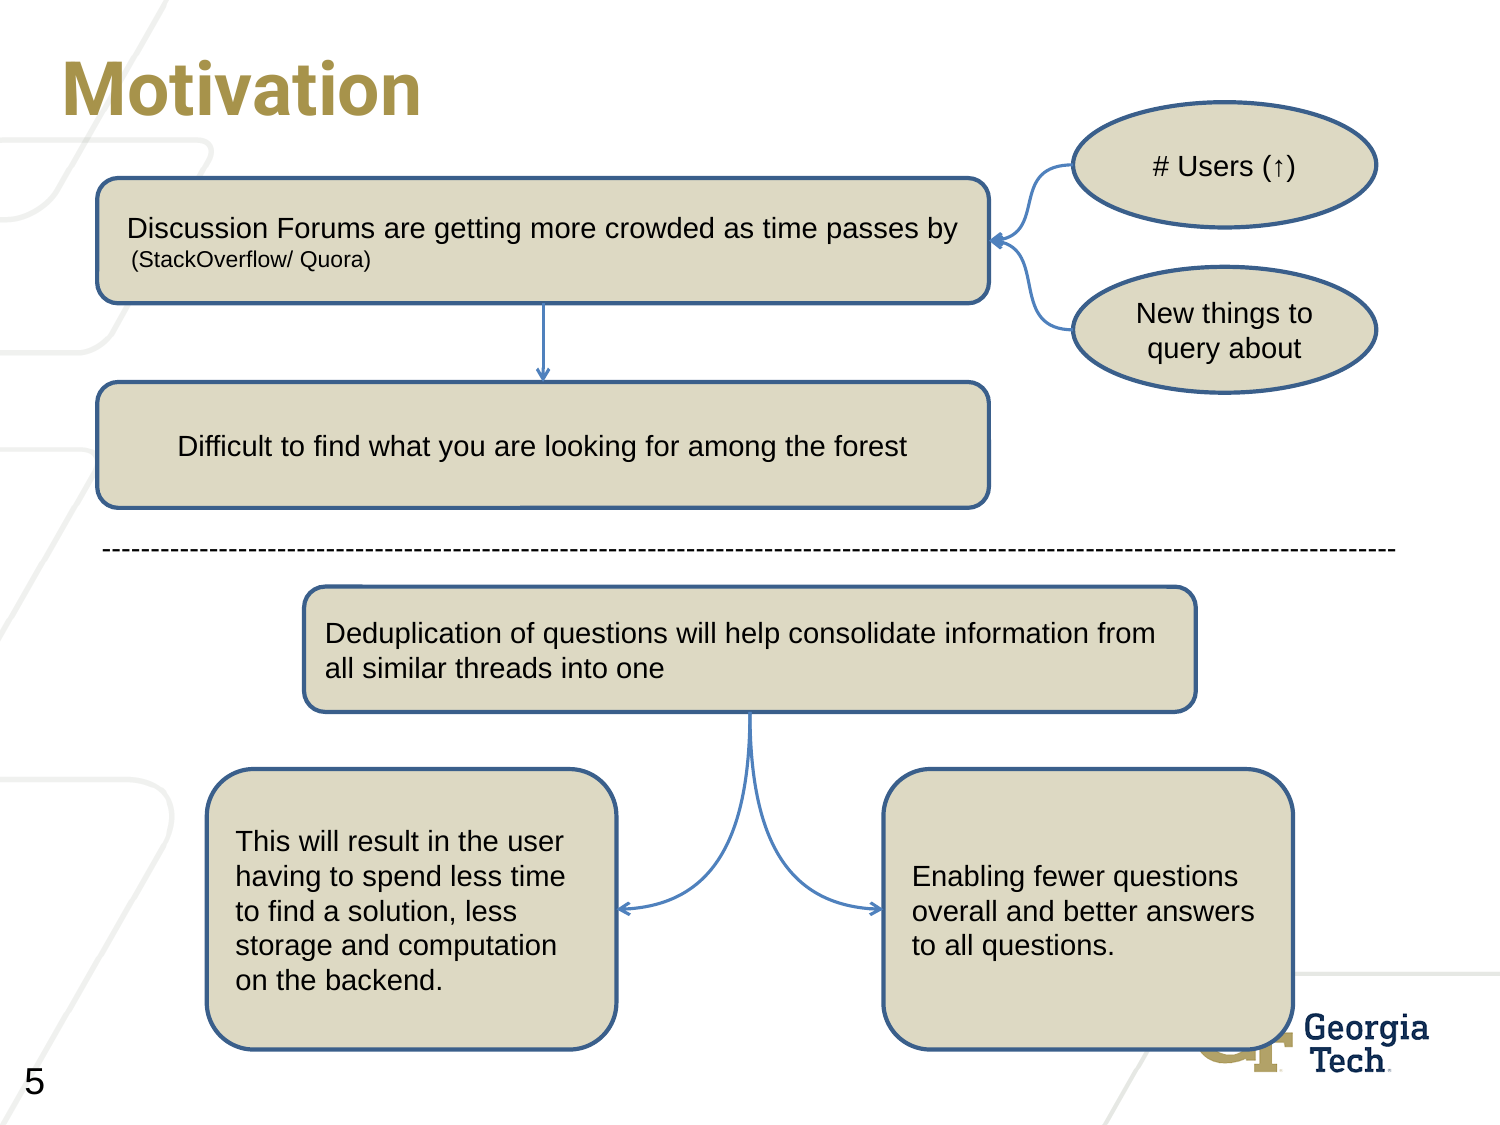

# Motivation

# Users (↑)
Discussion Forums are getting more crowded as time passes by
  (StackOverflow/ Quora)
New things to query about
Difficult to find what you are looking for among the forest
-------------------------------------------------------------------------------------------------------------------------------------
Deduplication of questions will help consolidate information from all similar threads into one
This will result in the user having to spend less time to find a solution, less storage and computation on the backend.
Enabling fewer questions overall and better answers to all questions.
5